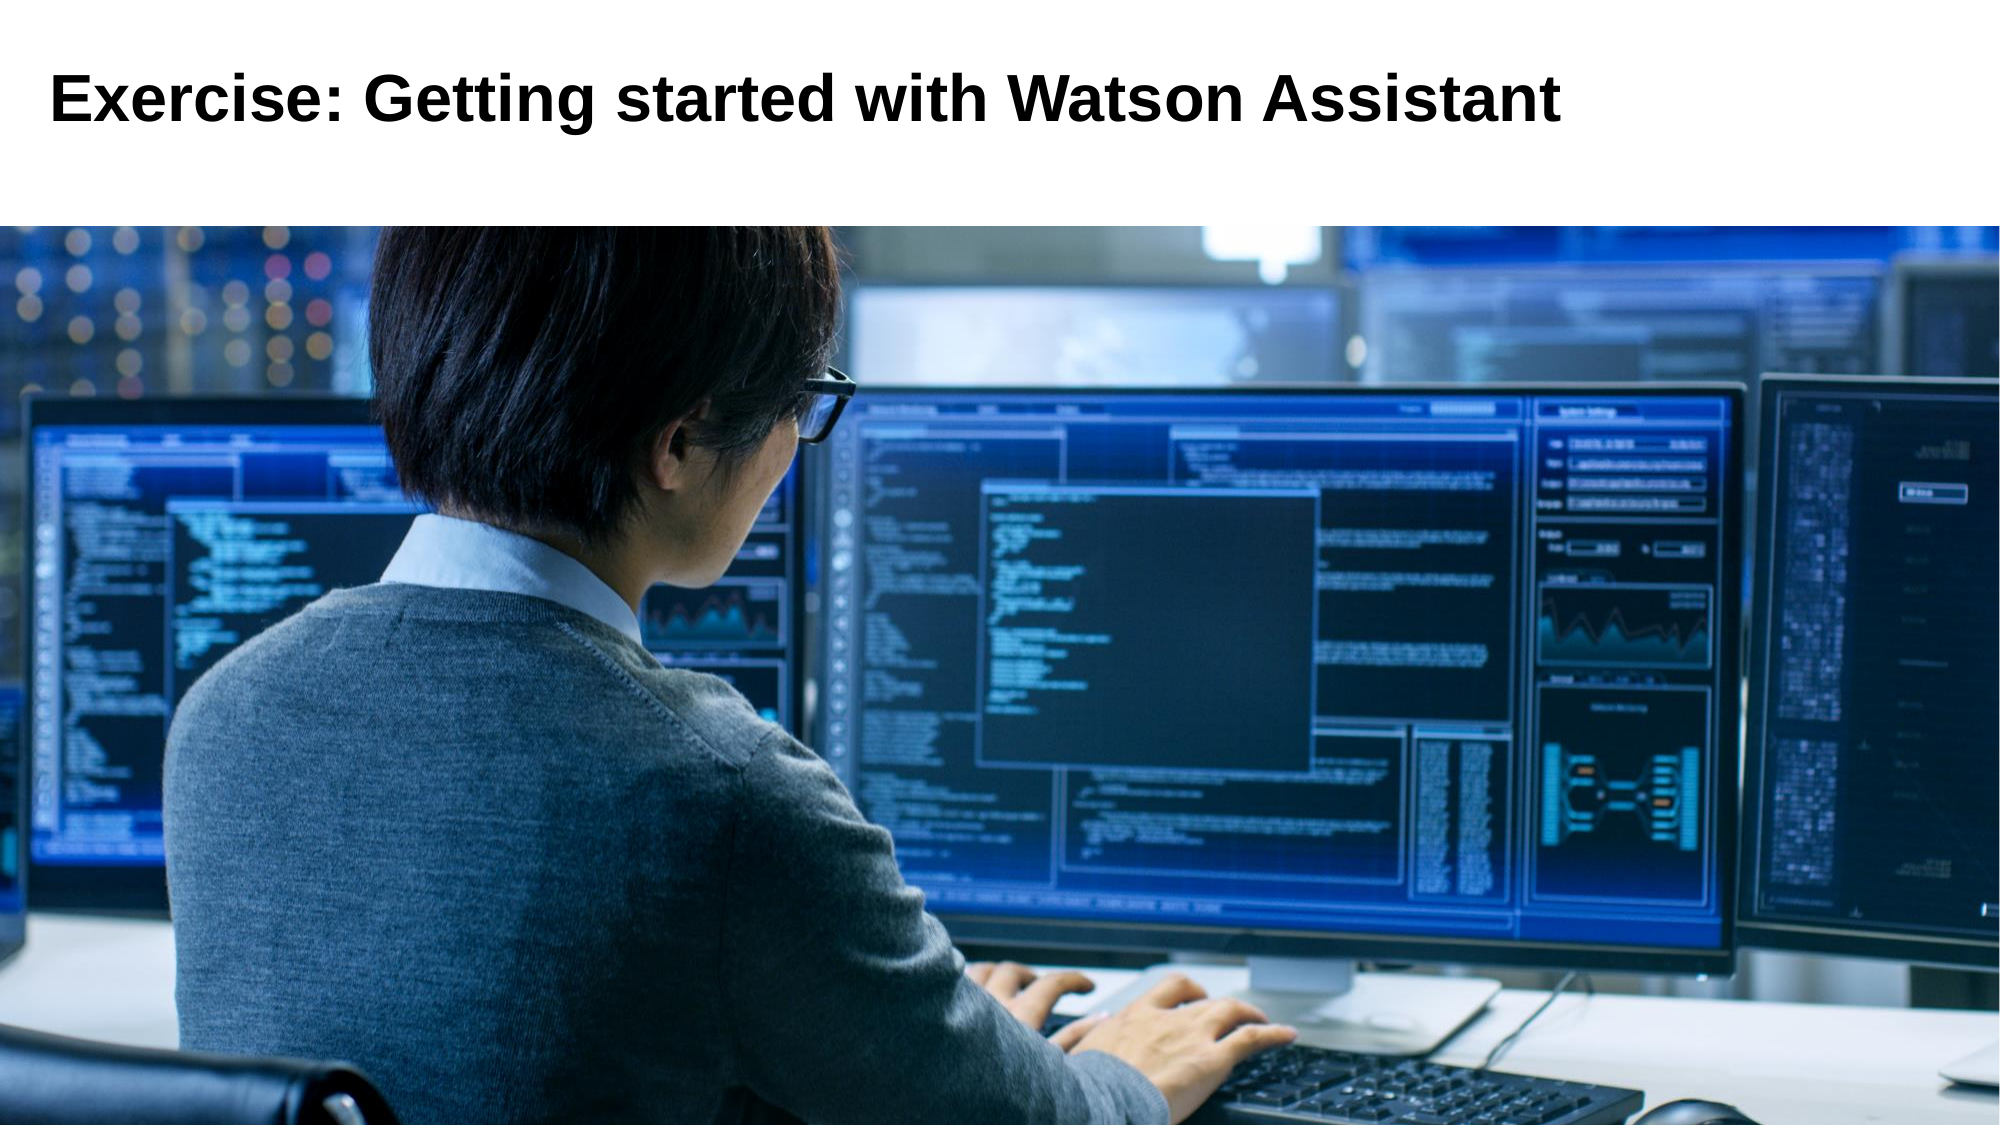

# Exercise: Getting started with Watson Assistant
© Copyright IBM Corporation 2018, 2022